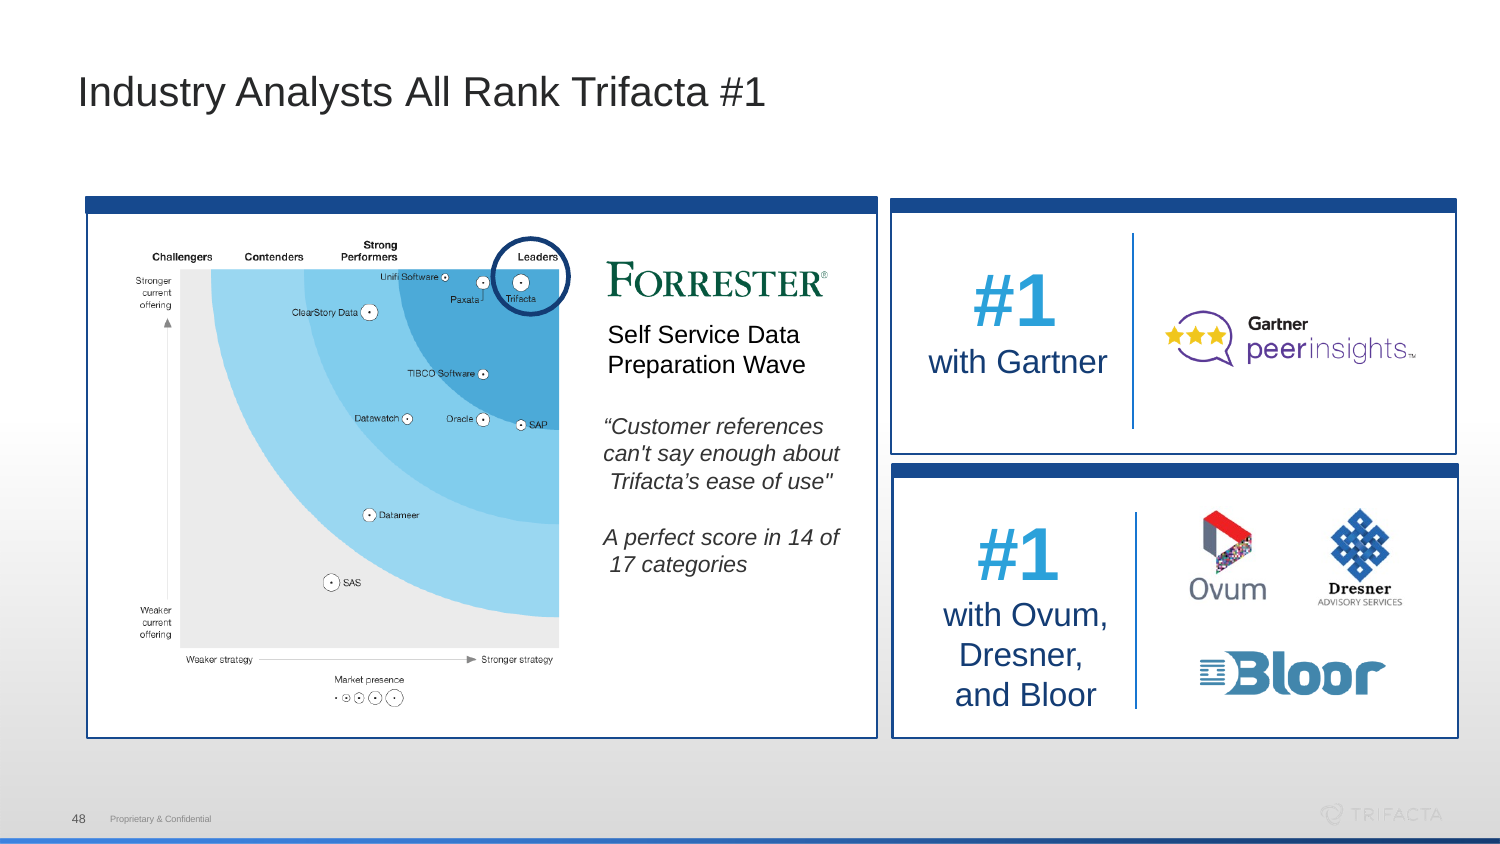

Industry Analysts All Rank Trifacta #1

# #1
with Gartner

Self Service Data  Preparation Wave

“Customer references  can't say enough about  Trifacta’s ease of use"

A perfect score in 14 of  17 categories.

#1
with Ovum,
Dresner,  and Bloor

48	Proprietary & Confidential